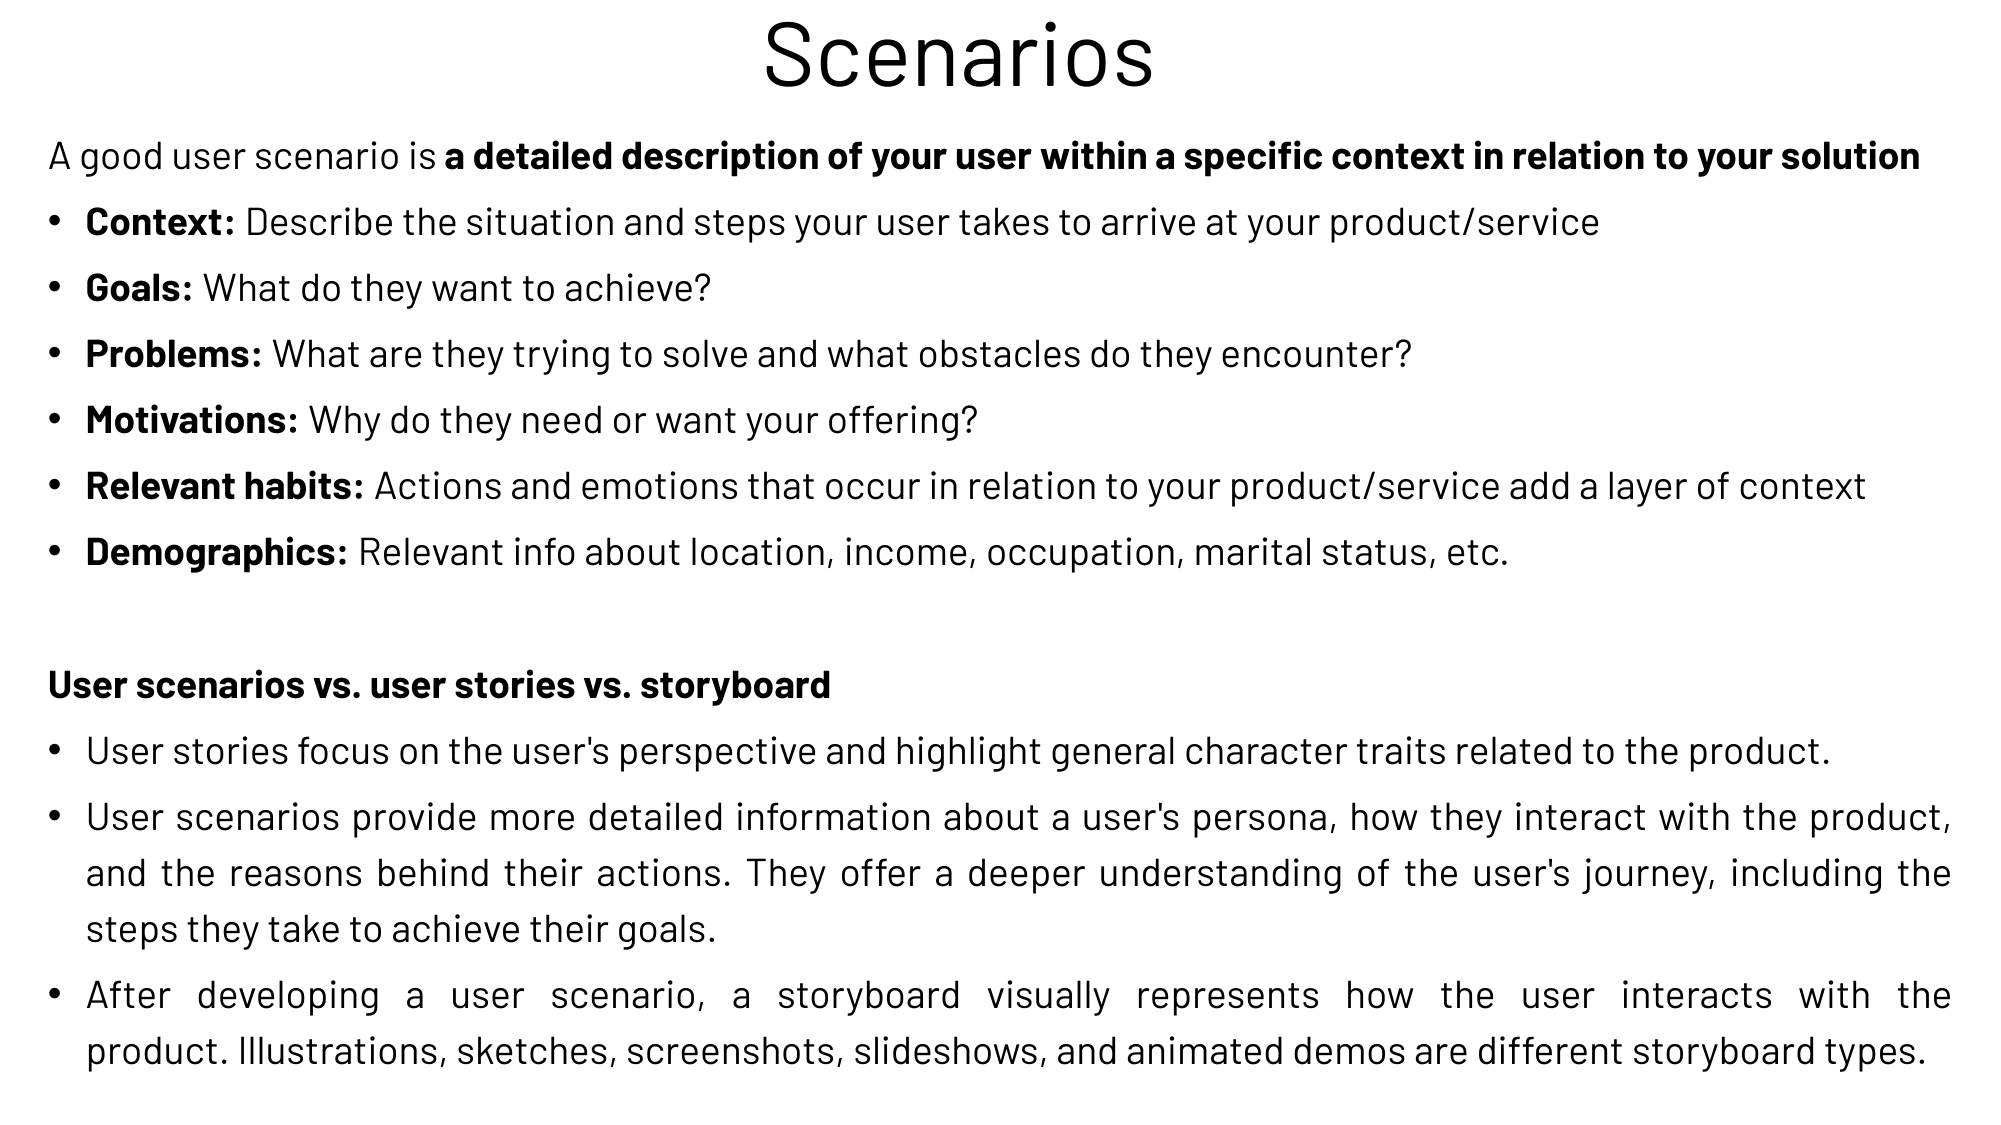

# Scenarios
A good user scenario is a detailed description of your user within a specific context in relation to your solution
Context: Describe the situation and steps your user takes to arrive at your product/service
Goals: What do they want to achieve?
Problems: What are they trying to solve and what obstacles do they encounter?
Motivations: Why do they need or want your offering?
Relevant habits: Actions and emotions that occur in relation to your product/service add a layer of context
Demographics: Relevant info about location, income, occupation, marital status, etc.

User scenarios vs. user stories vs. storyboard
User stories focus on the user's perspective and highlight general character traits related to the product.
User scenarios provide more detailed information about a user's persona, how they interact with the product, and the reasons behind their actions. They offer a deeper understanding of the user's journey, including the steps they take to achieve their goals.
After developing a user scenario, a storyboard visually represents how the user interacts with the product. Illustrations, sketches, screenshots, slideshows, and animated demos are different storyboard types.